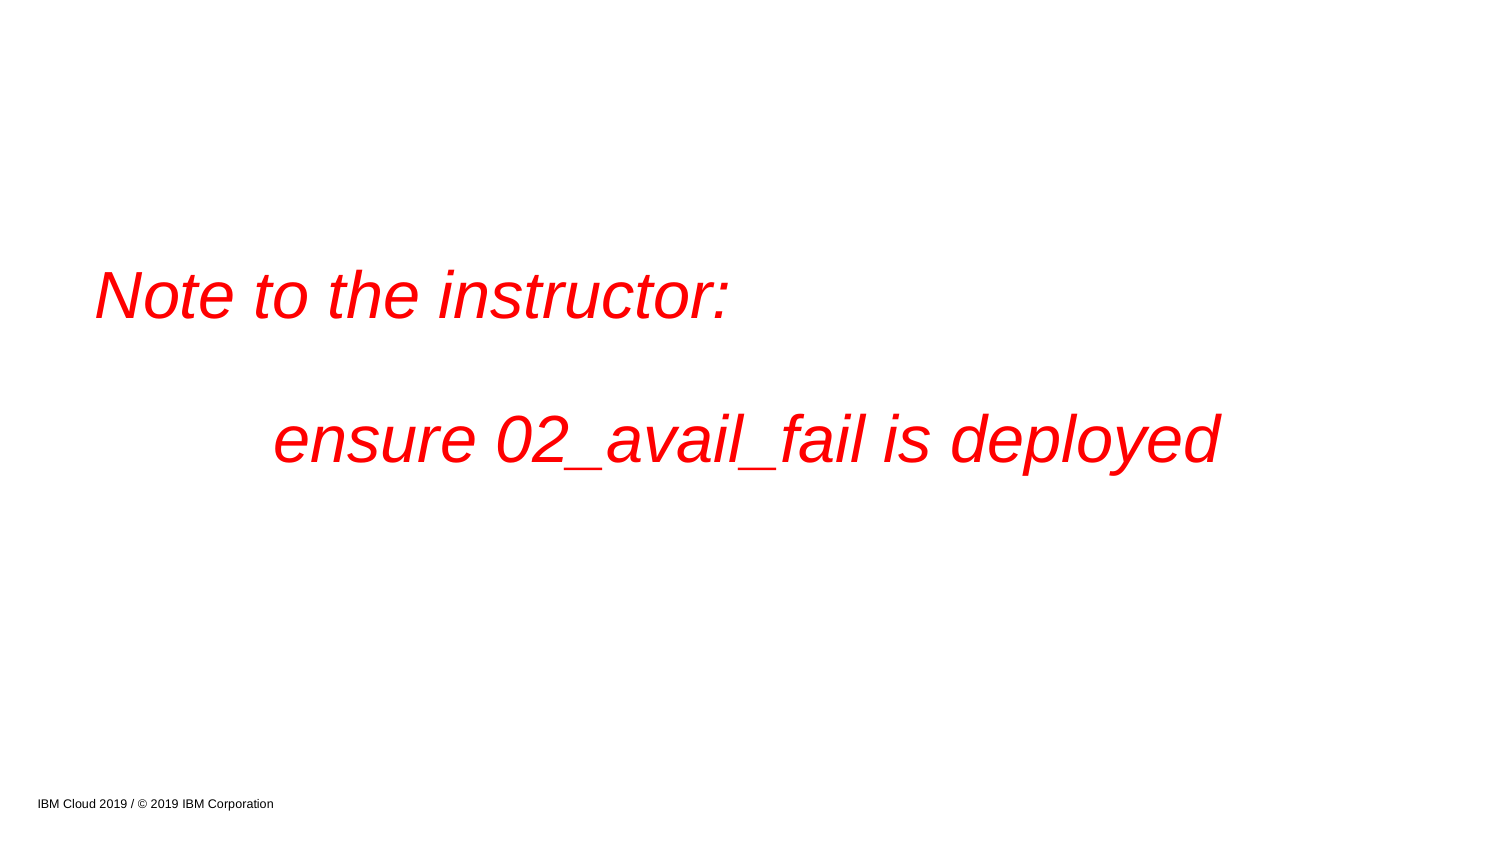

Note to the instructor:

 ensure 02_avail_fail is deployed

IBM Cloud 2019 / © 2019 IBM Corporation